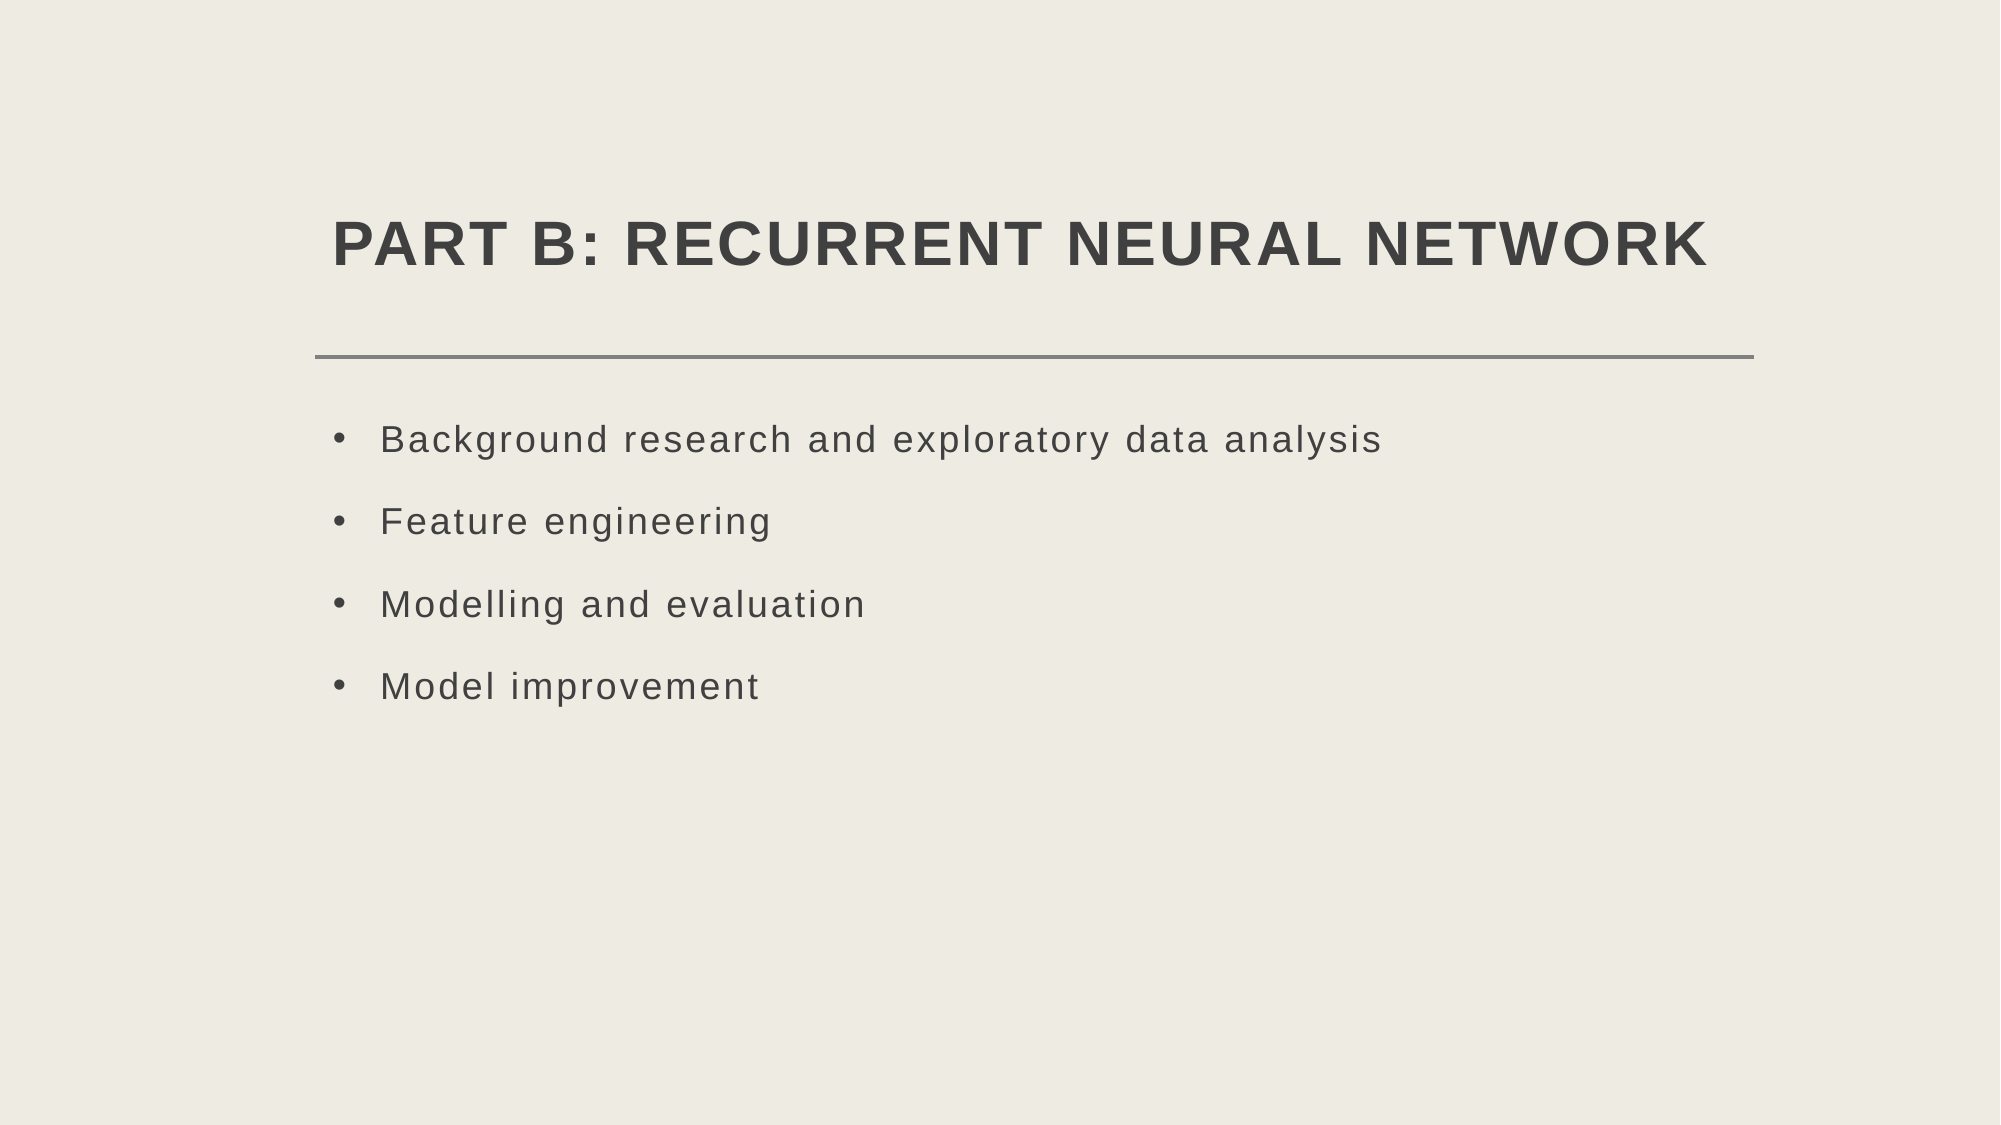

# PART B: RECURRENT NEURAL NETWORK
Background research and exploratory data analysis
Feature engineering
Modelling and evaluation
Model improvement